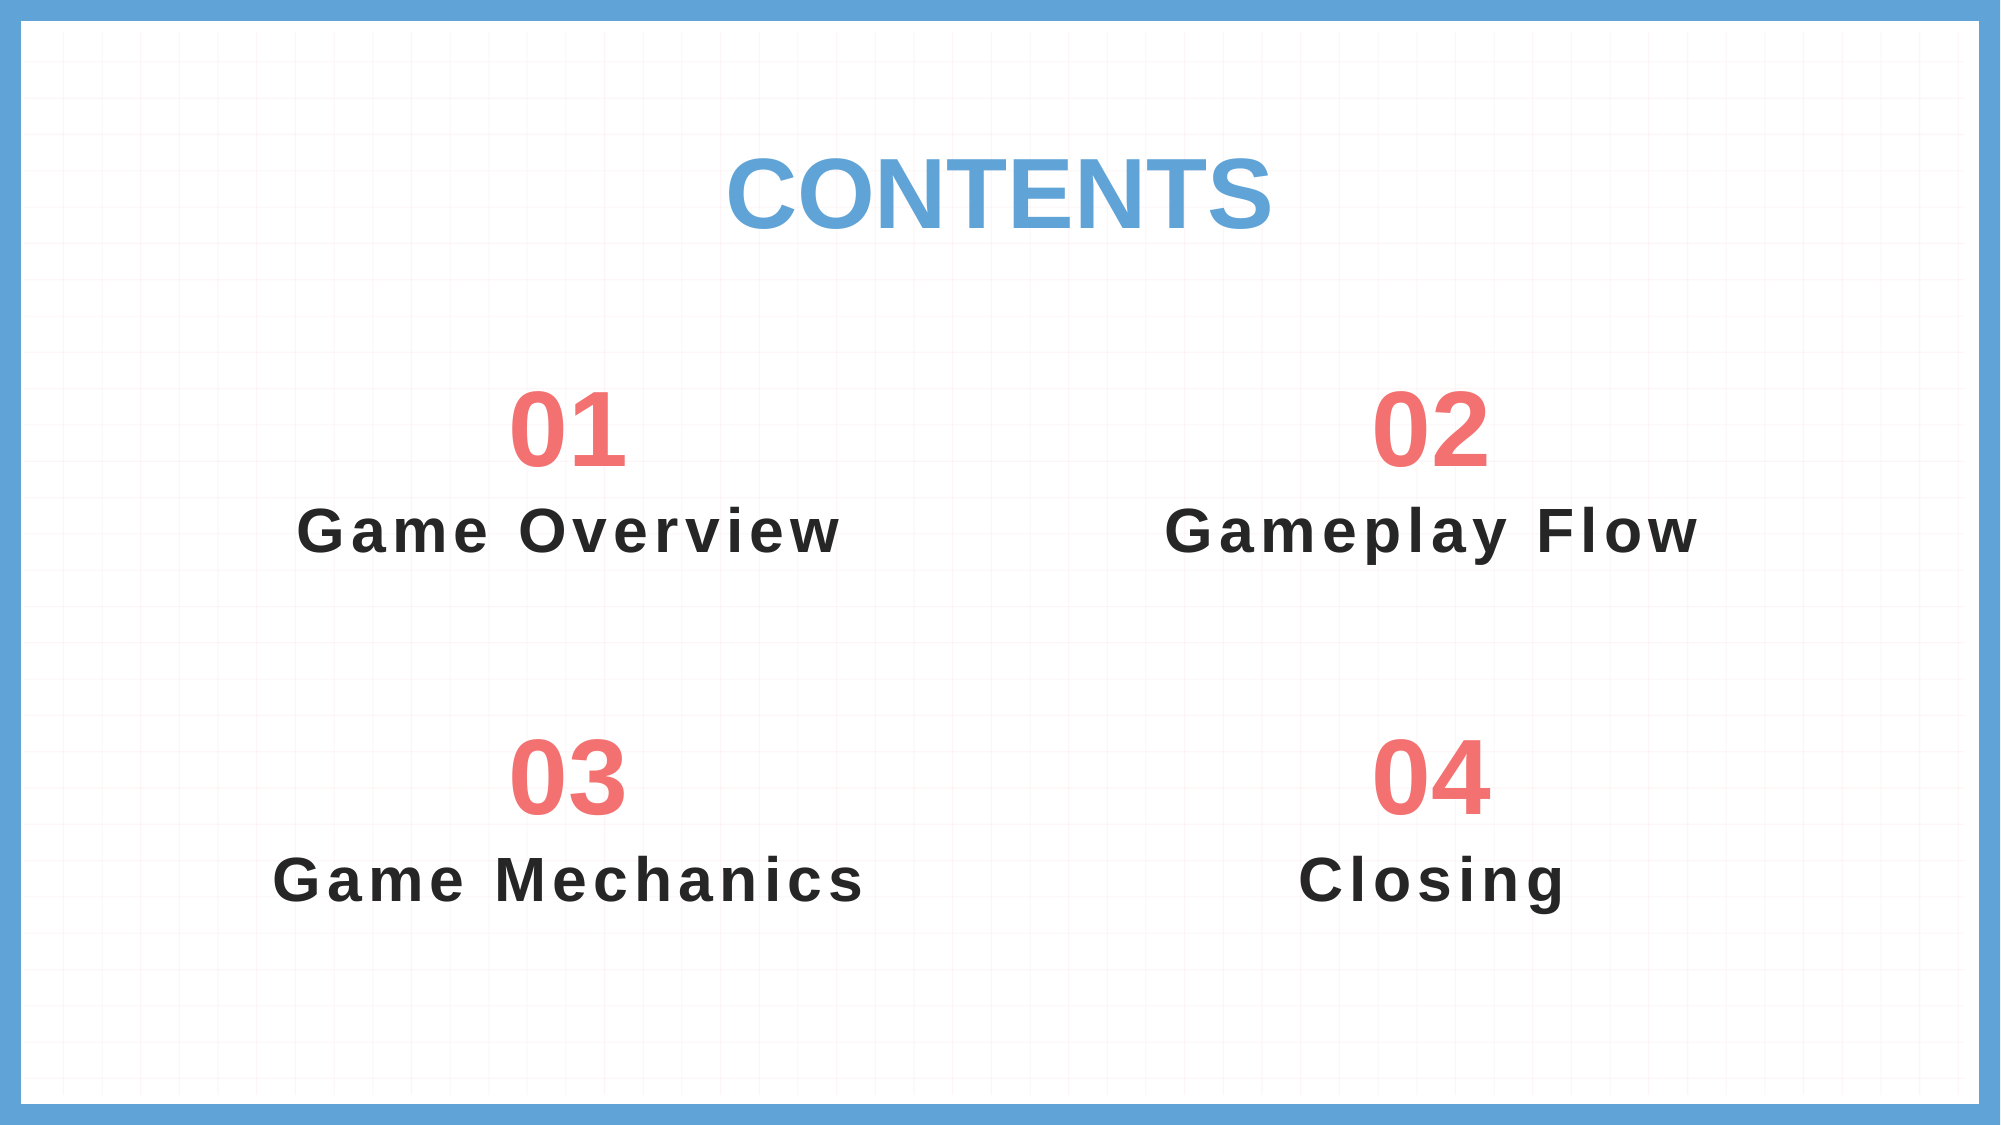

# CONTENTS
01
02
Game Overview
Gameplay Flow
03
04
Game Mechanics
Closing